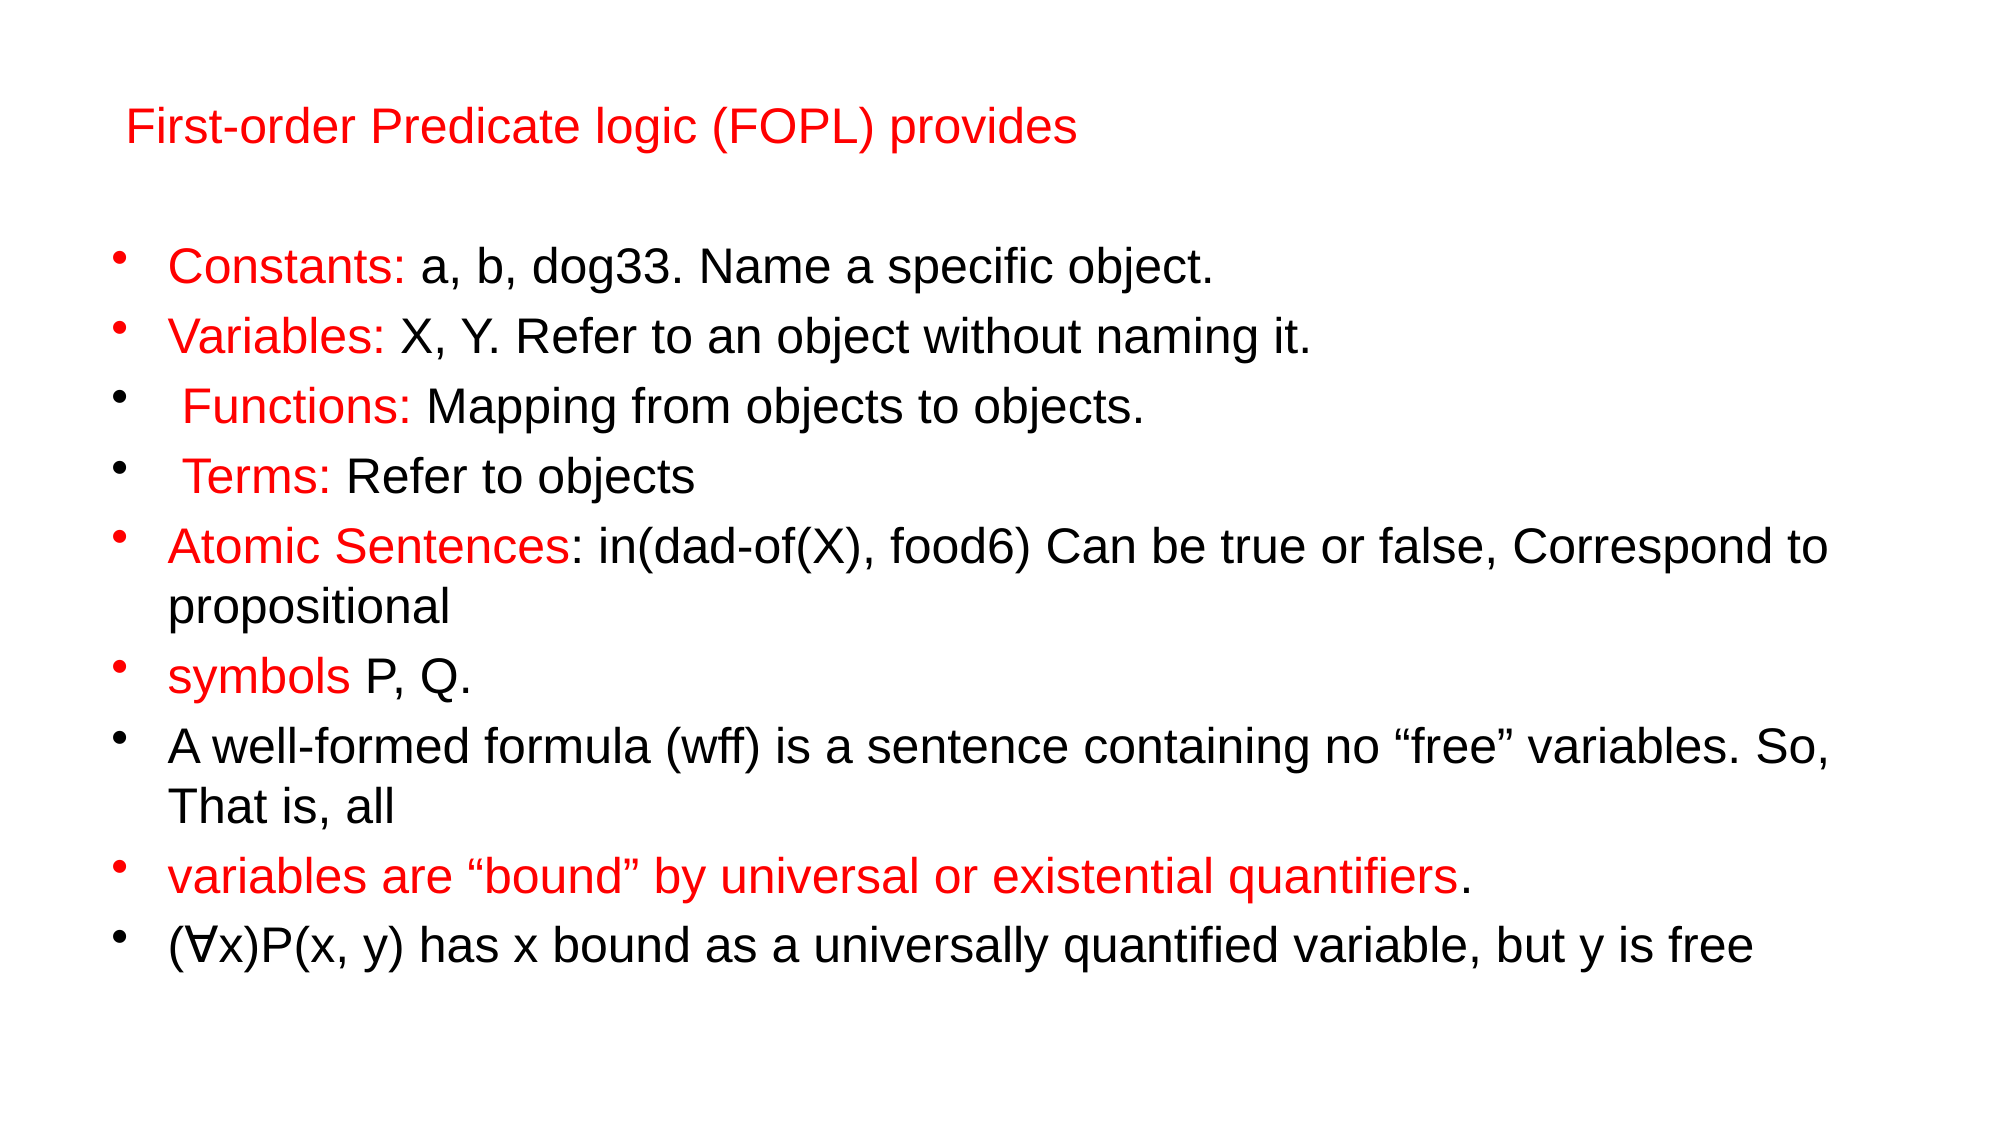

First-order Predicate logic (FOPL) provides

Constants: a, b, dog33. Name a specific object.
Variables: X, Y. Refer to an object without naming it.
 Functions: Mapping from objects to objects.
 Terms: Refer to objects
Atomic Sentences: in(dad-of(X), food6) Can be true or false, Correspond to propositional
symbols P, Q.
A well-formed formula (wff) is a sentence containing no “free” variables. So, That is, all
variables are “bound” by universal or existential quantifiers.
(∀x)P(x, y) has x bound as a universally quantified variable, but y is free